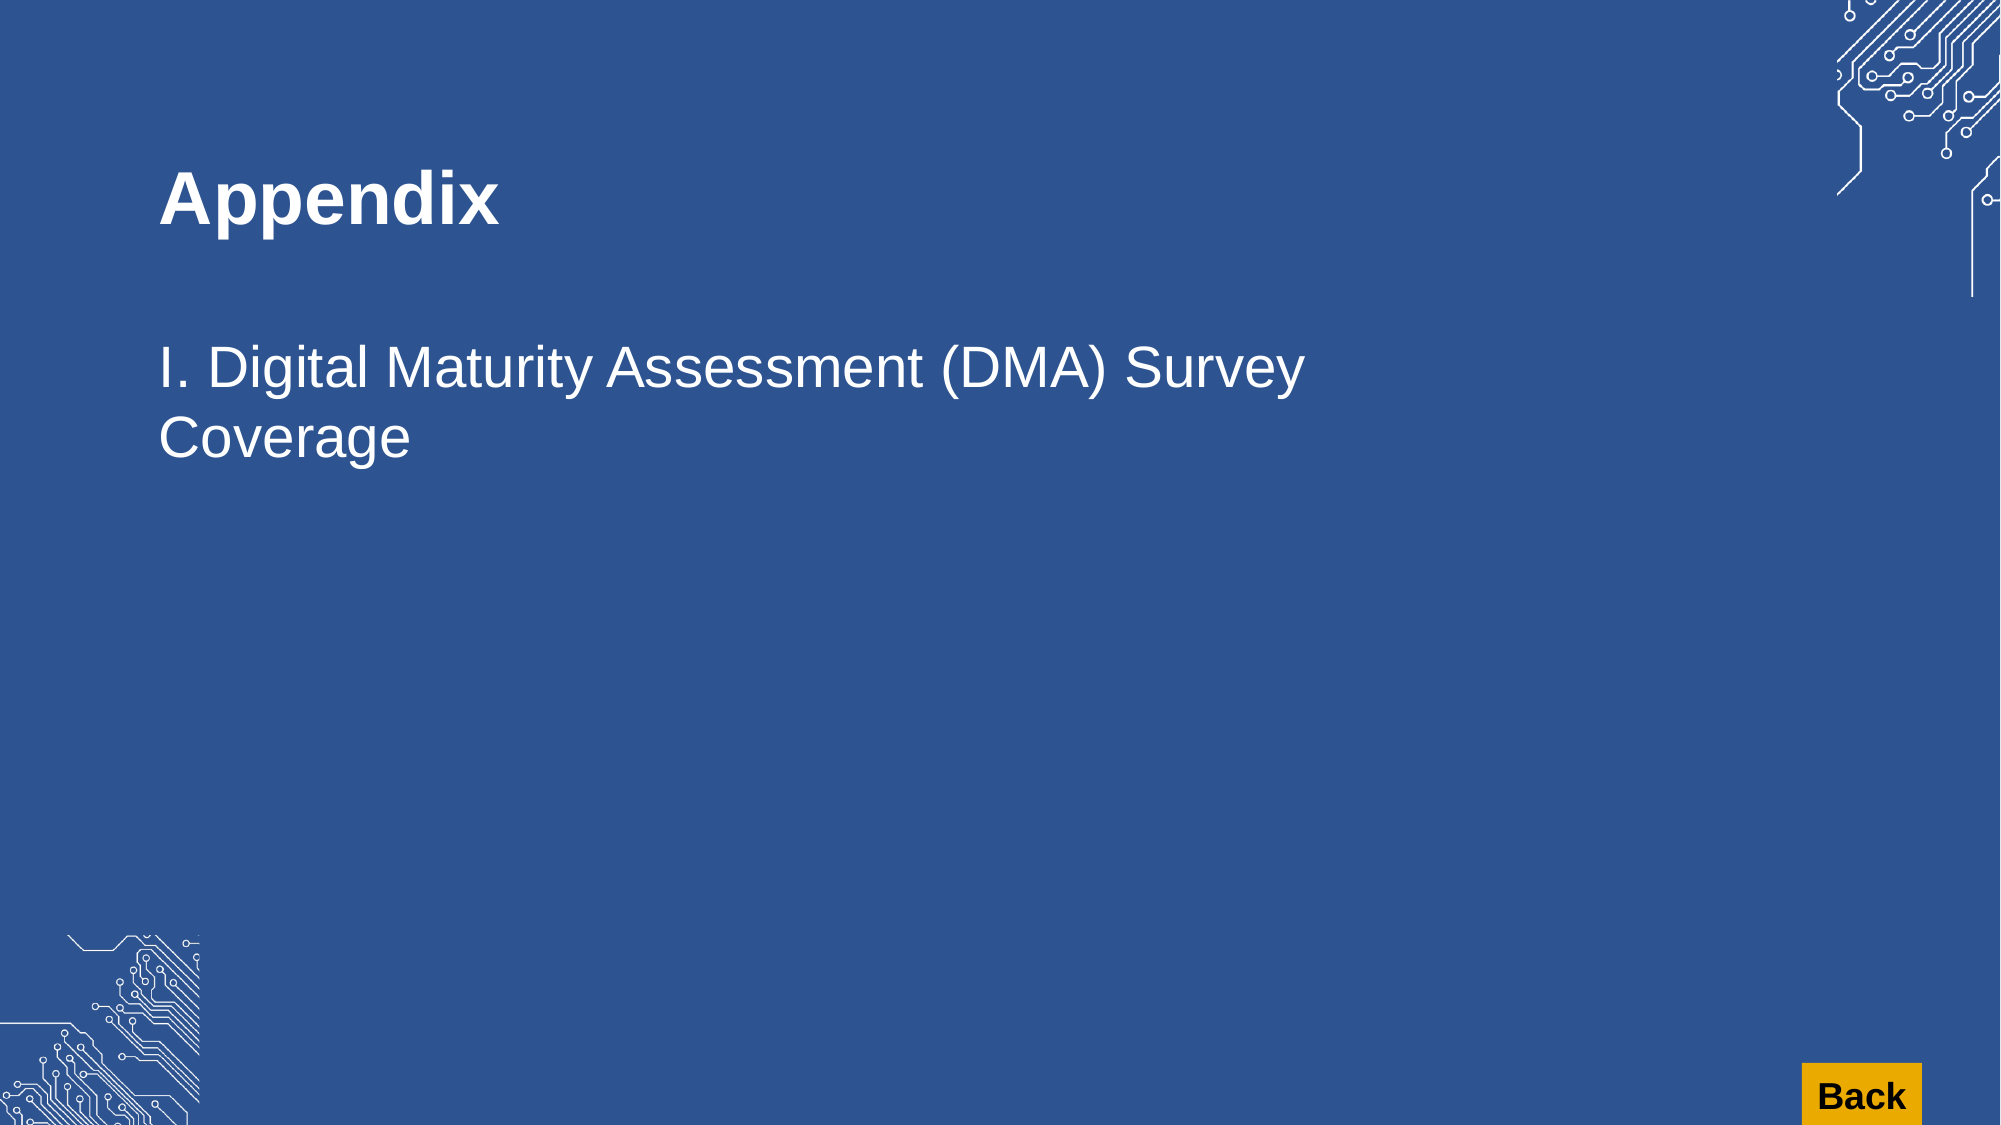

Appendix
I. Digital Maturity Assessment (DMA) Survey Coverage

Back